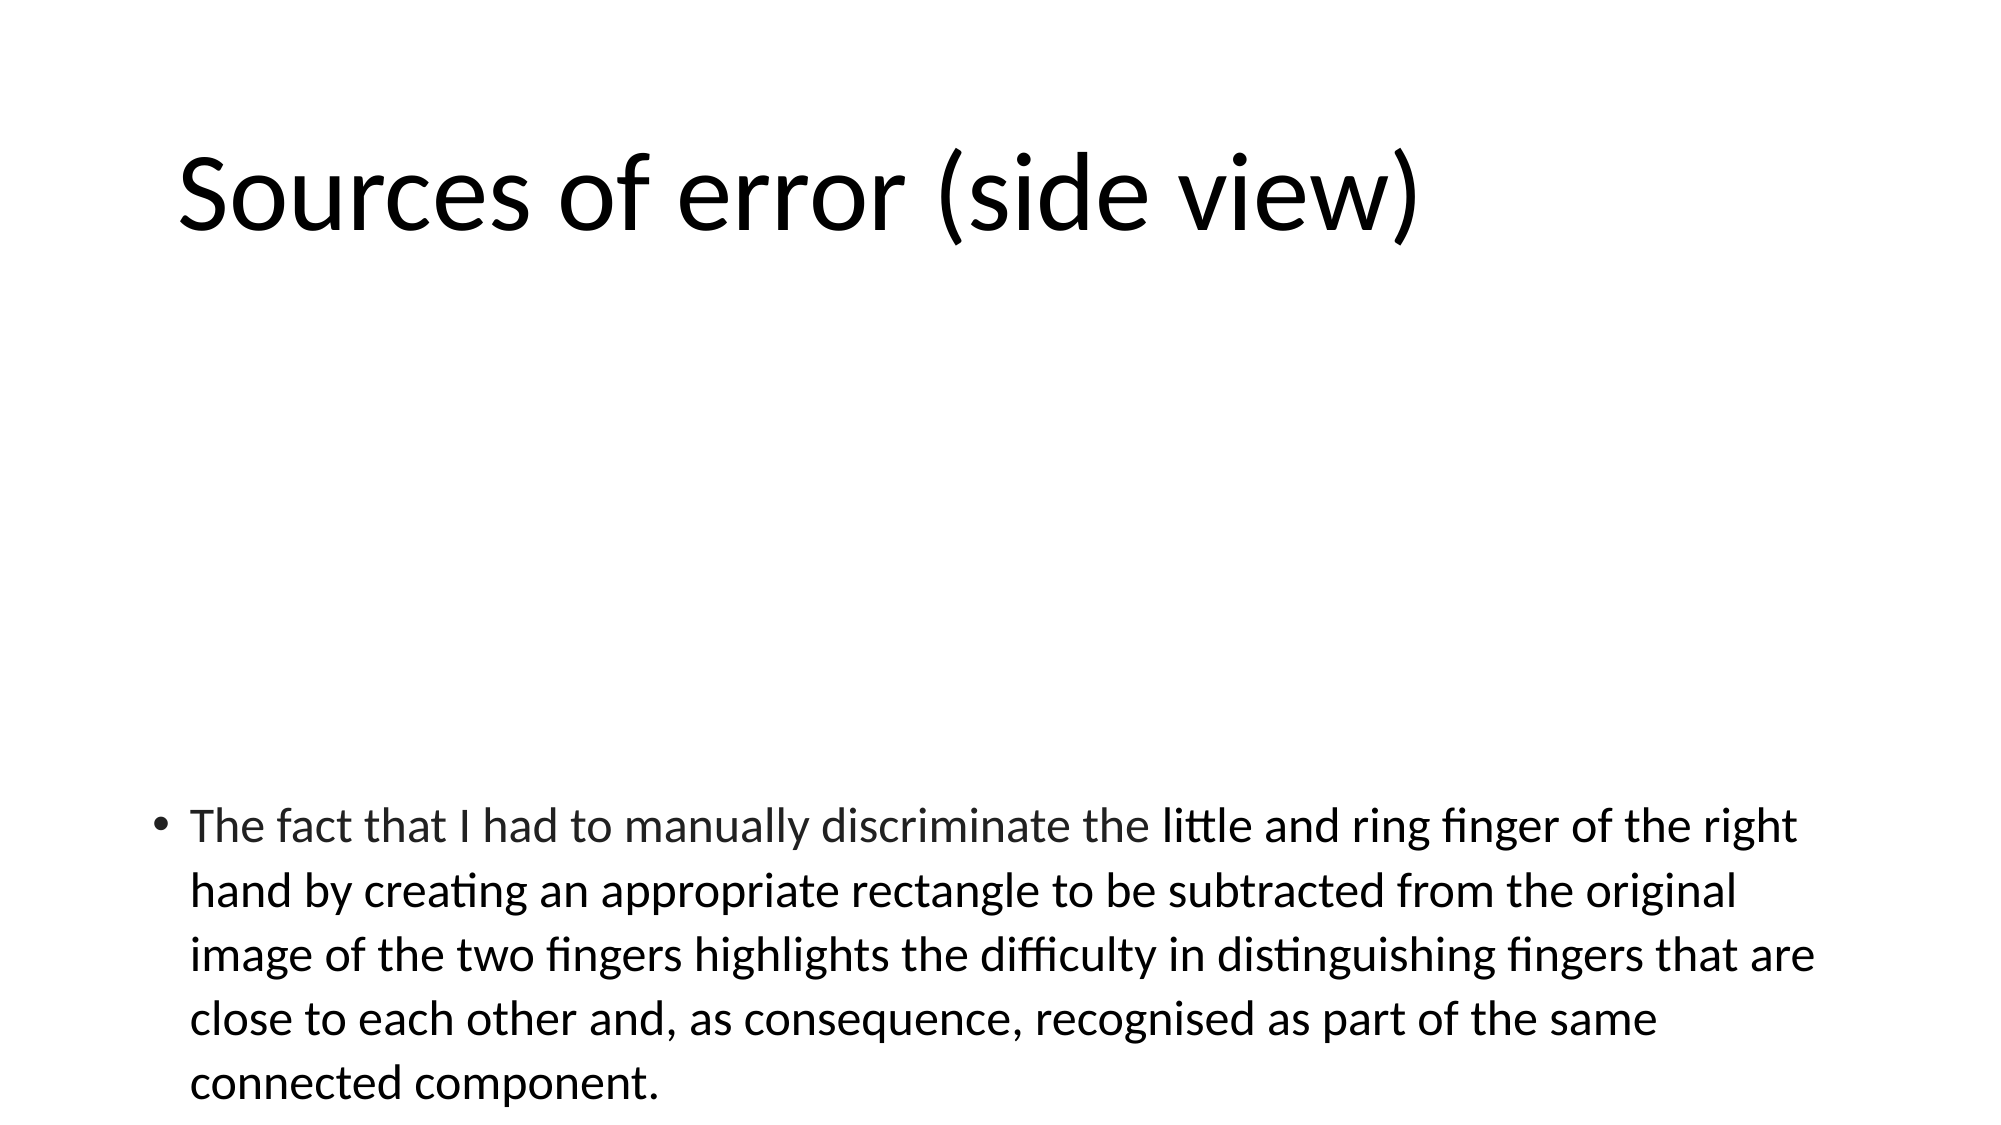

Sources of error (side view)

The fact that I had to manually discriminate the little and ring finger of the right hand by creating an appropriate rectangle to be subtracted from the original image of the two fingers highlights the difficulty in distinguishing fingers that are close to each other and, as consequence, recognised as part of the same connected component.